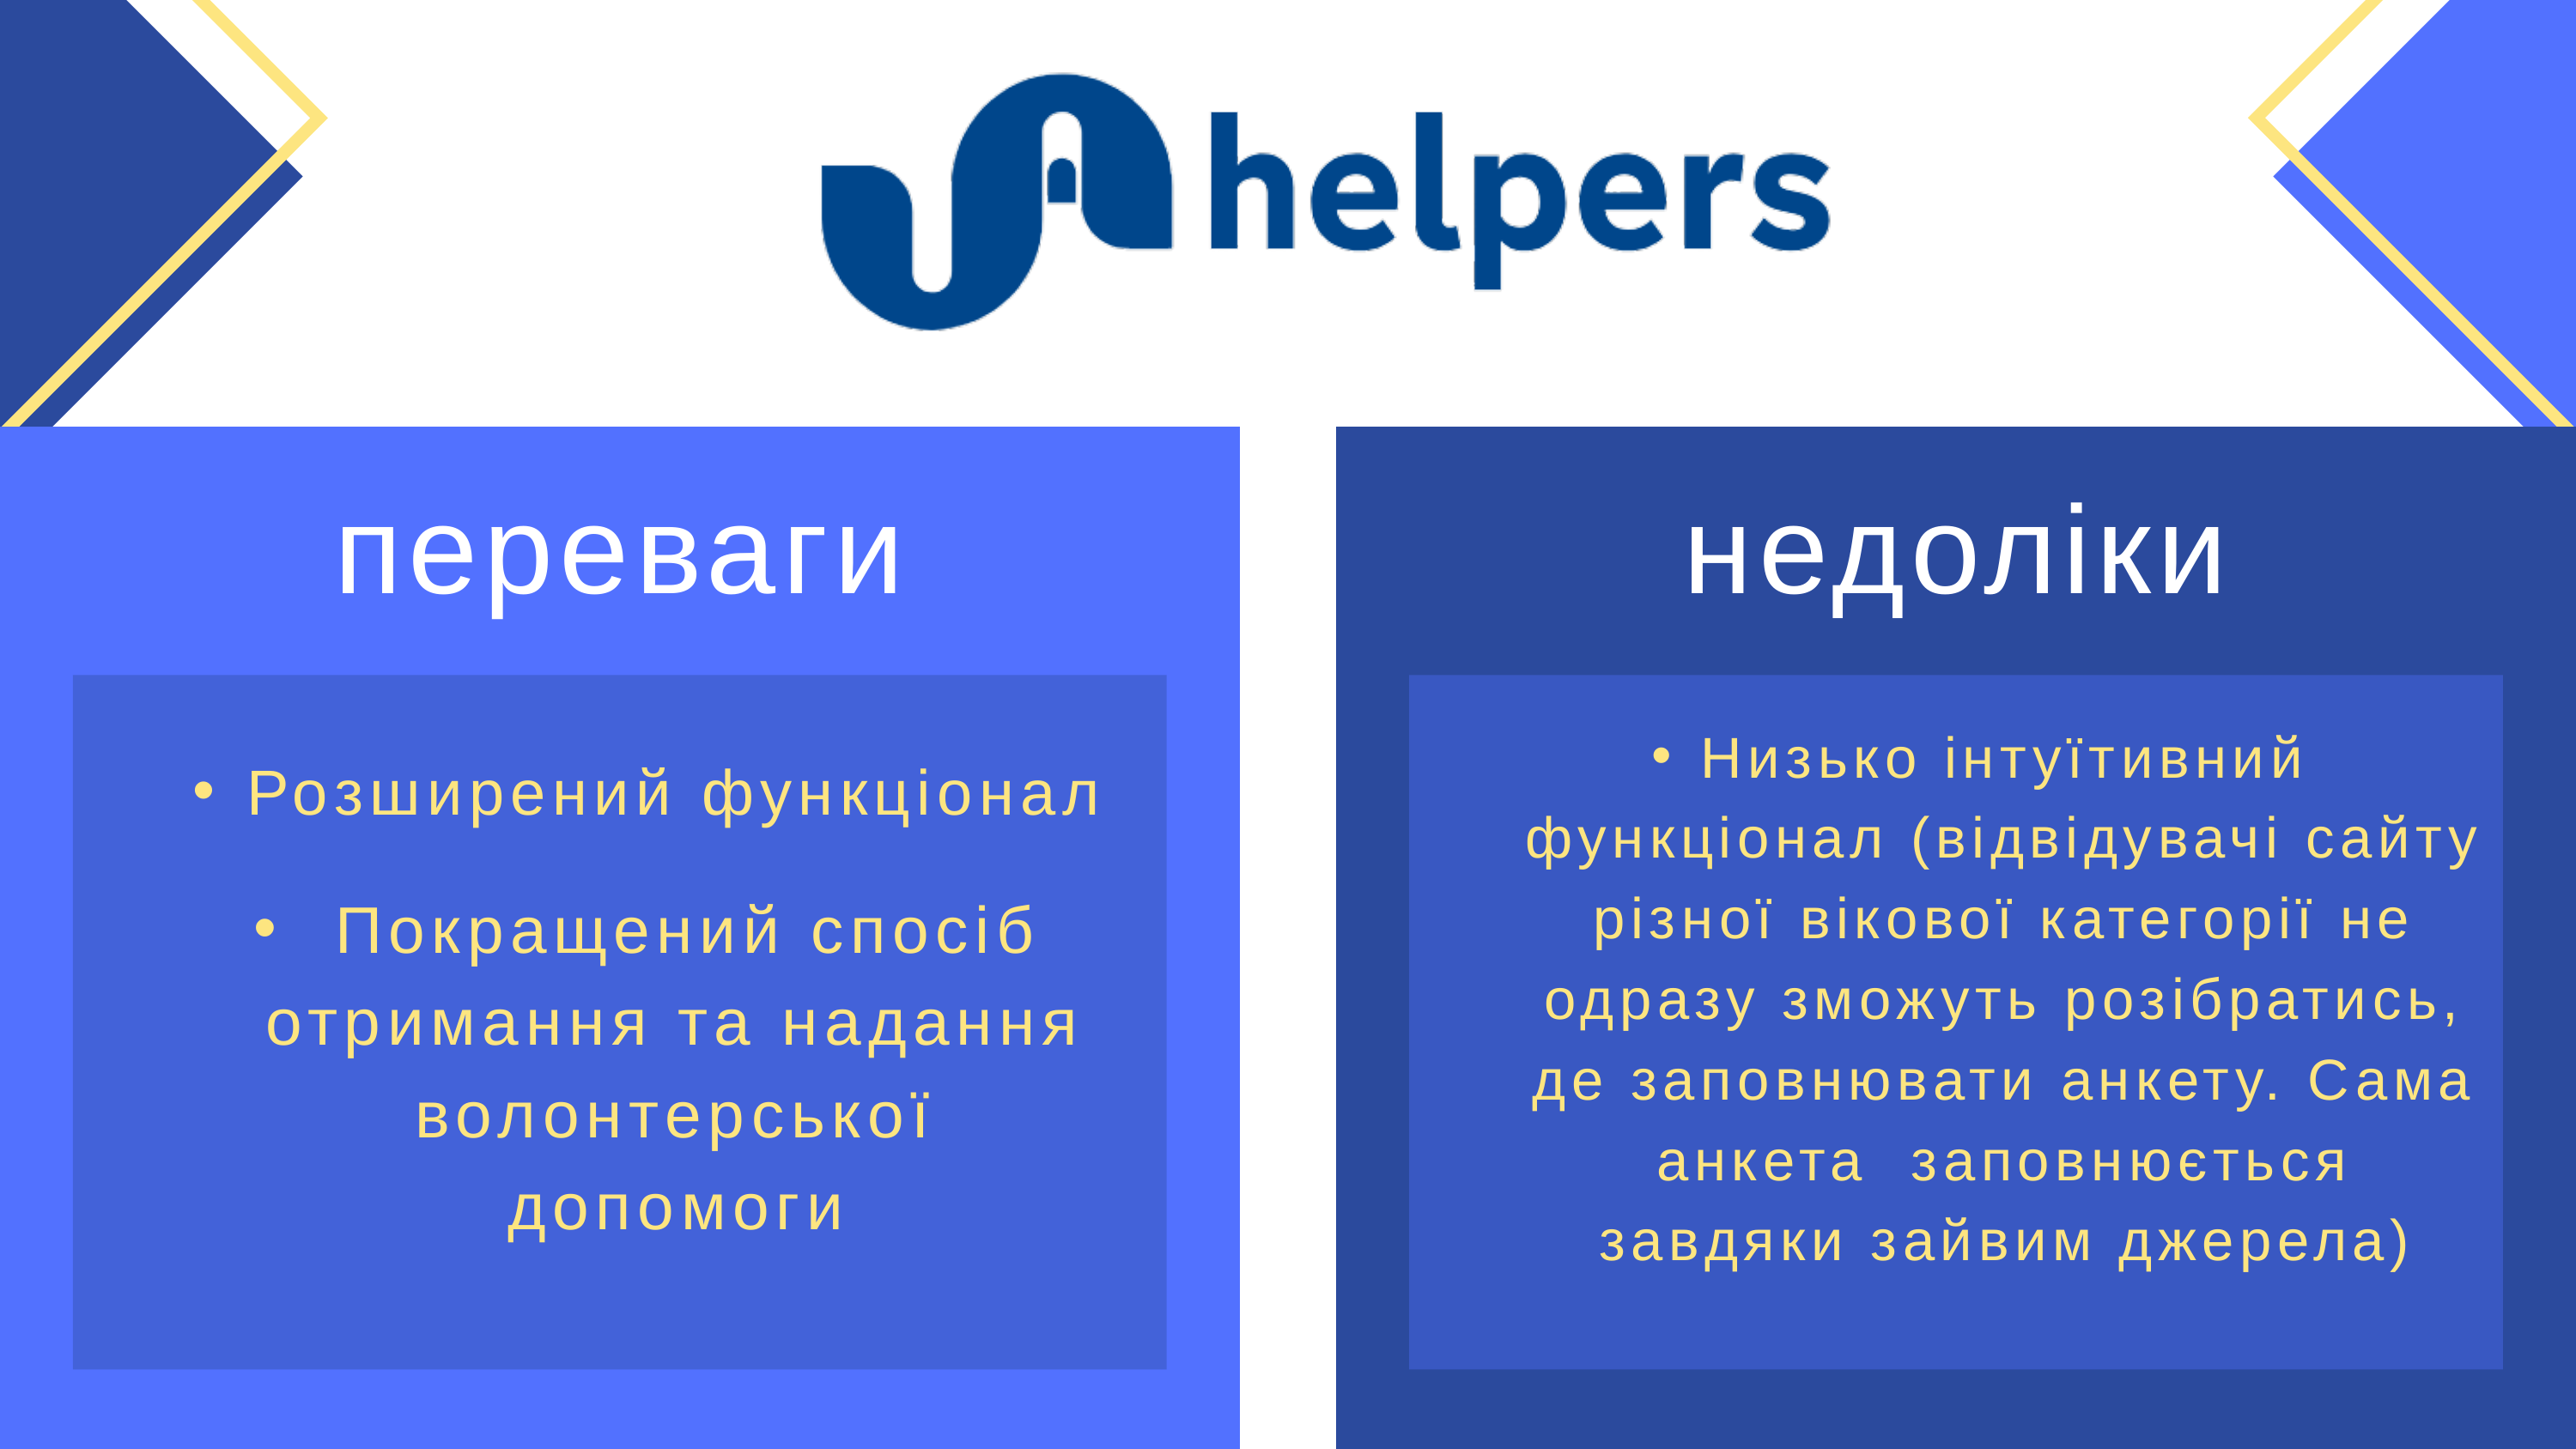

переваги
недоліки

Низько інтуїтивний функціонал (відвідувачі сайту різної вікової категорії не одразу зможуть розібратись, де заповнювати анкету. Сама анкета  заповнюється завдяки зайвим джерела)
Розширений функціонал

 Покращений спосіб отримання та надання волонтерської допомоги